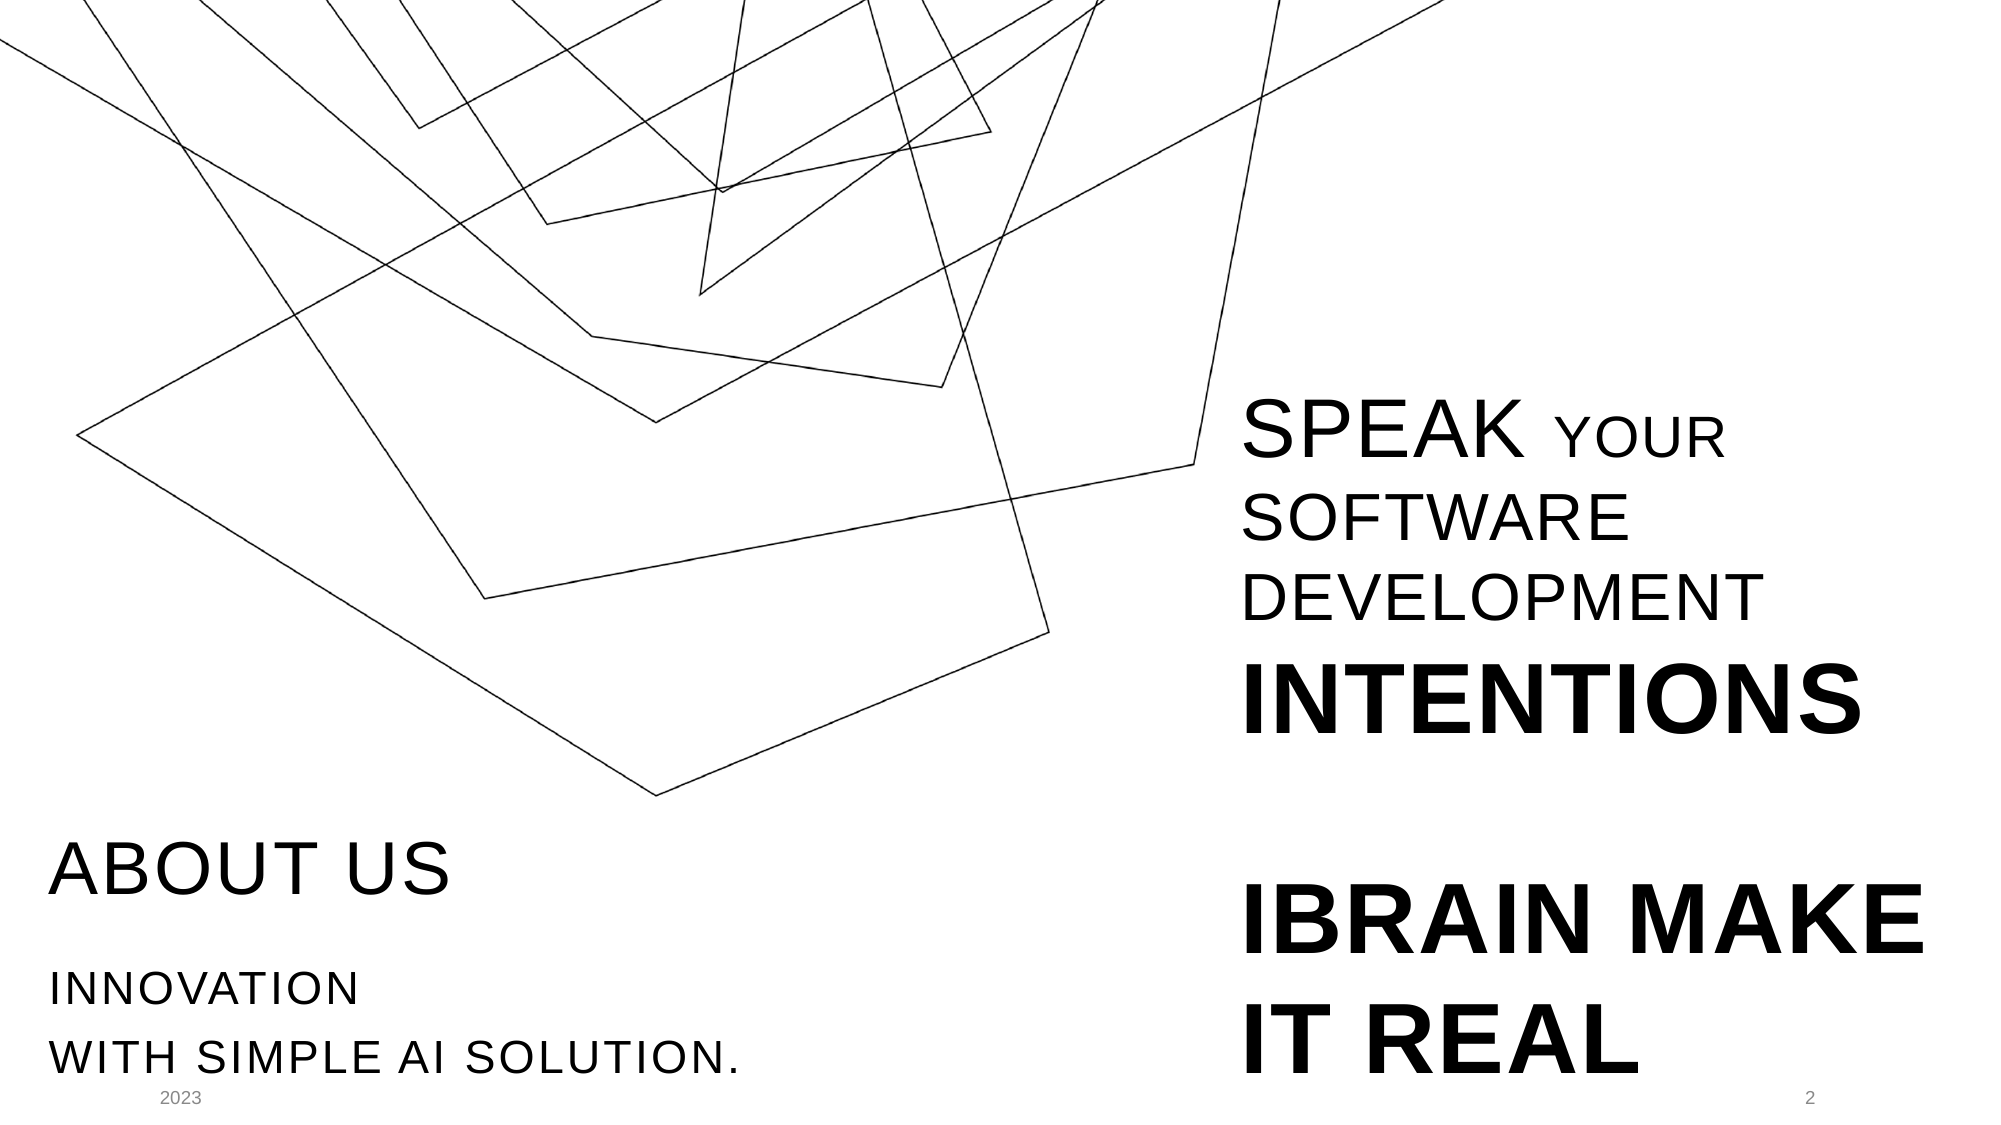

SPEAK YOUR SOFTWARE DEVELOPMENT  INTENTIONS

IBRAIN MAKE
IT REAL

ABOUT US
INNOVATION ​
WITH SIMPLE AI SOLUTION.
2023
2